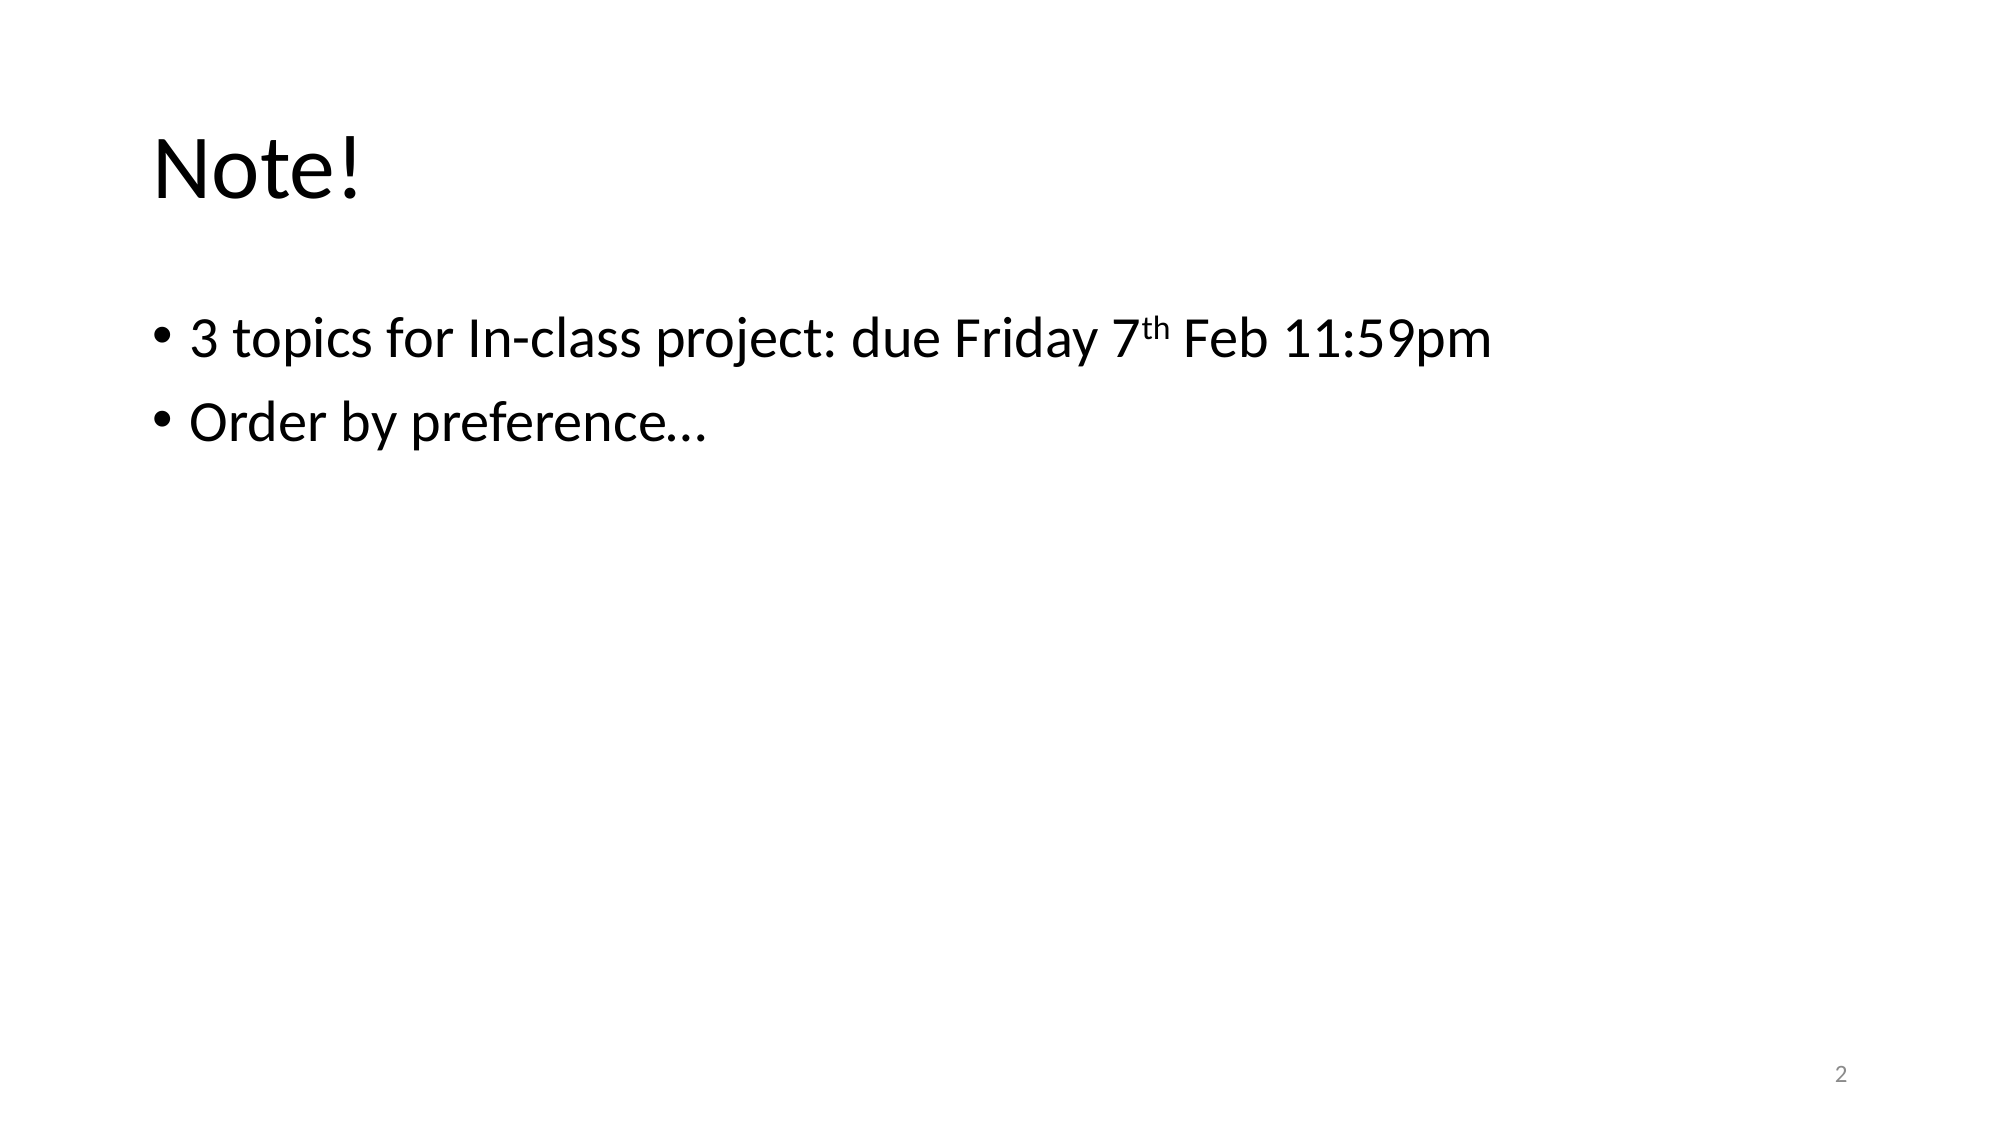

# Note!
3 topics for In-class project: due Friday 7th Feb 11:59pm
Order by preference…
2